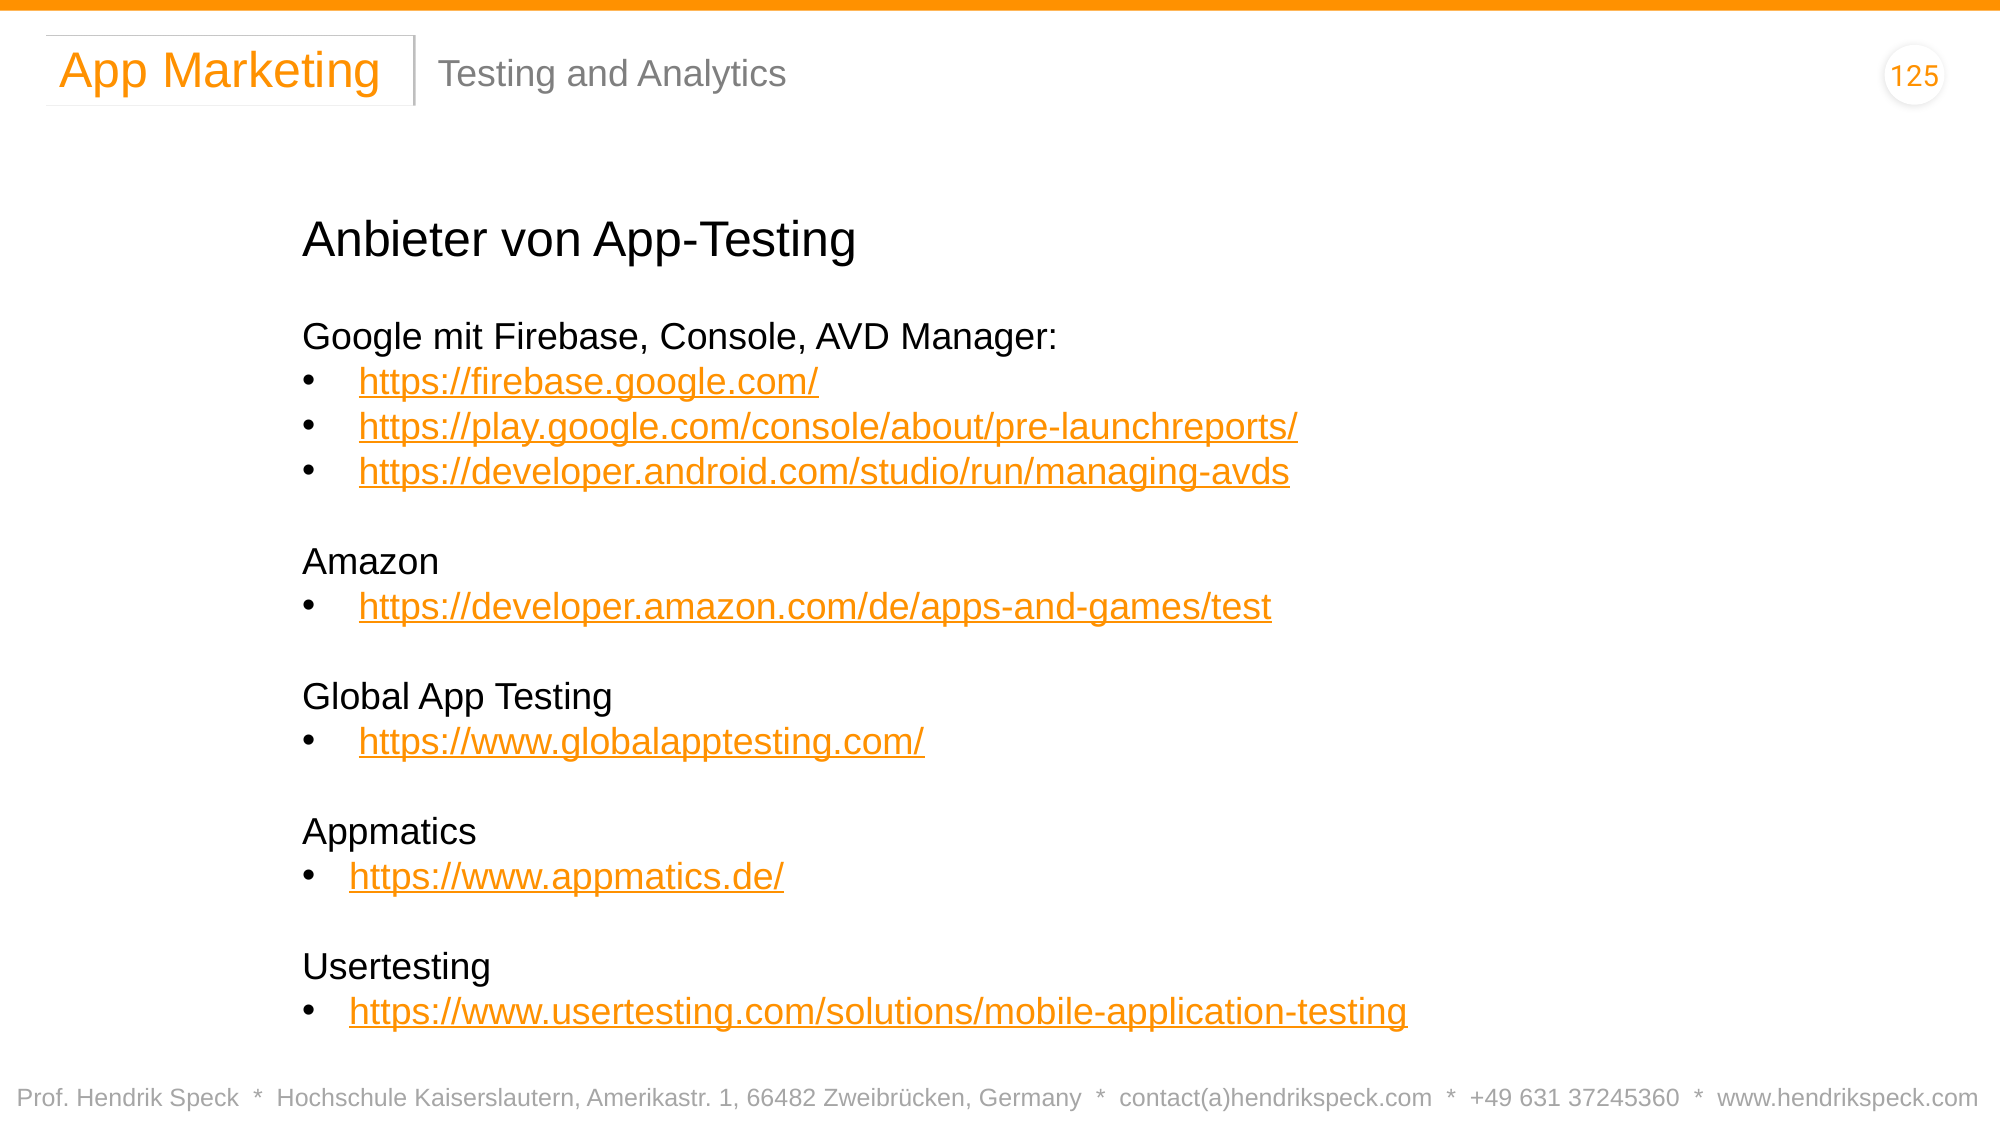

App Marketing
Testing and Analytics
125
Anbieter von App-Testing

Google mit Firebase, Console, AVD Manager:
https://firebase.google.com/
https://play.google.com/console/about/pre-launchreports/
https://developer.android.com/studio/run/managing-avds

Amazon
https://developer.amazon.com/de/apps-and-games/test

Global App Testing
https://www.globalapptesting.com/

Appmatics
https://www.appmatics.de/

Usertesting
https://www.usertesting.com/solutions/mobile-application-testing